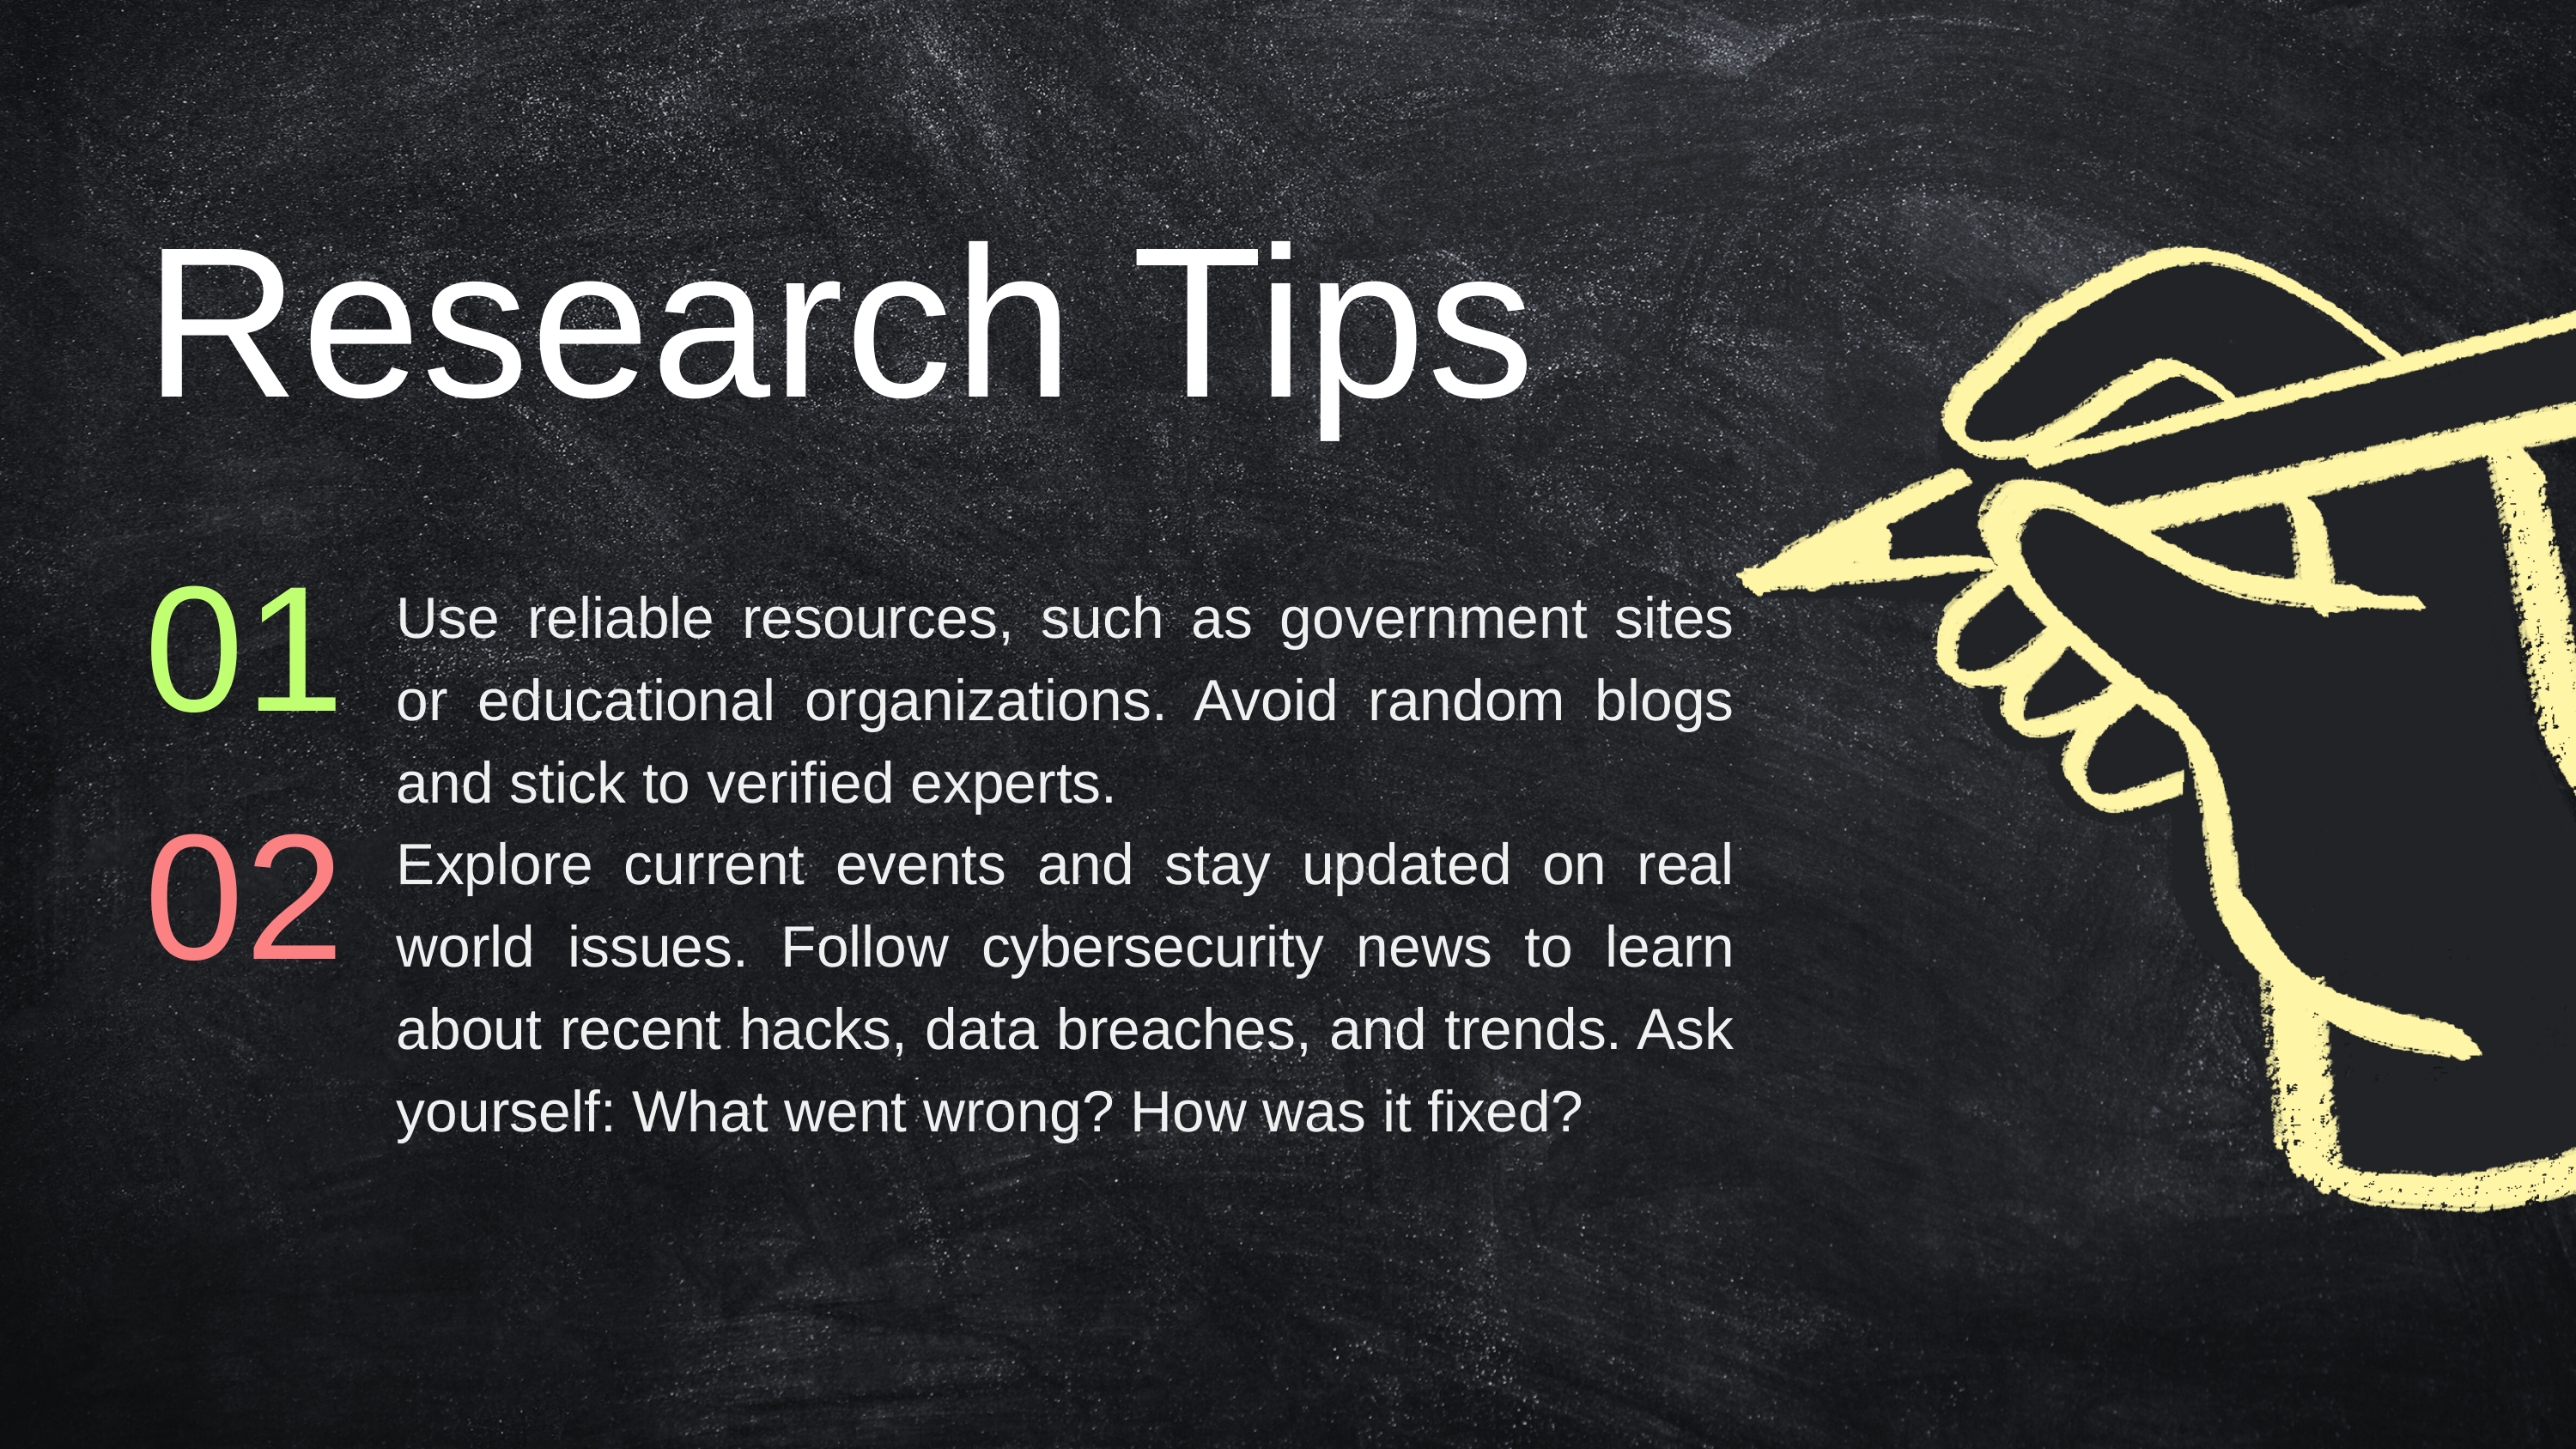

Research Tips

Use reliable resources, such as government sites or educational organizations. Avoid random blogs and stick to verified experts.
01
Explore current events and stay updated on real world issues. Follow cybersecurity news to learn about recent hacks, data breaches, and trends. Ask yourself: What went wrong? How was it fixed?
02